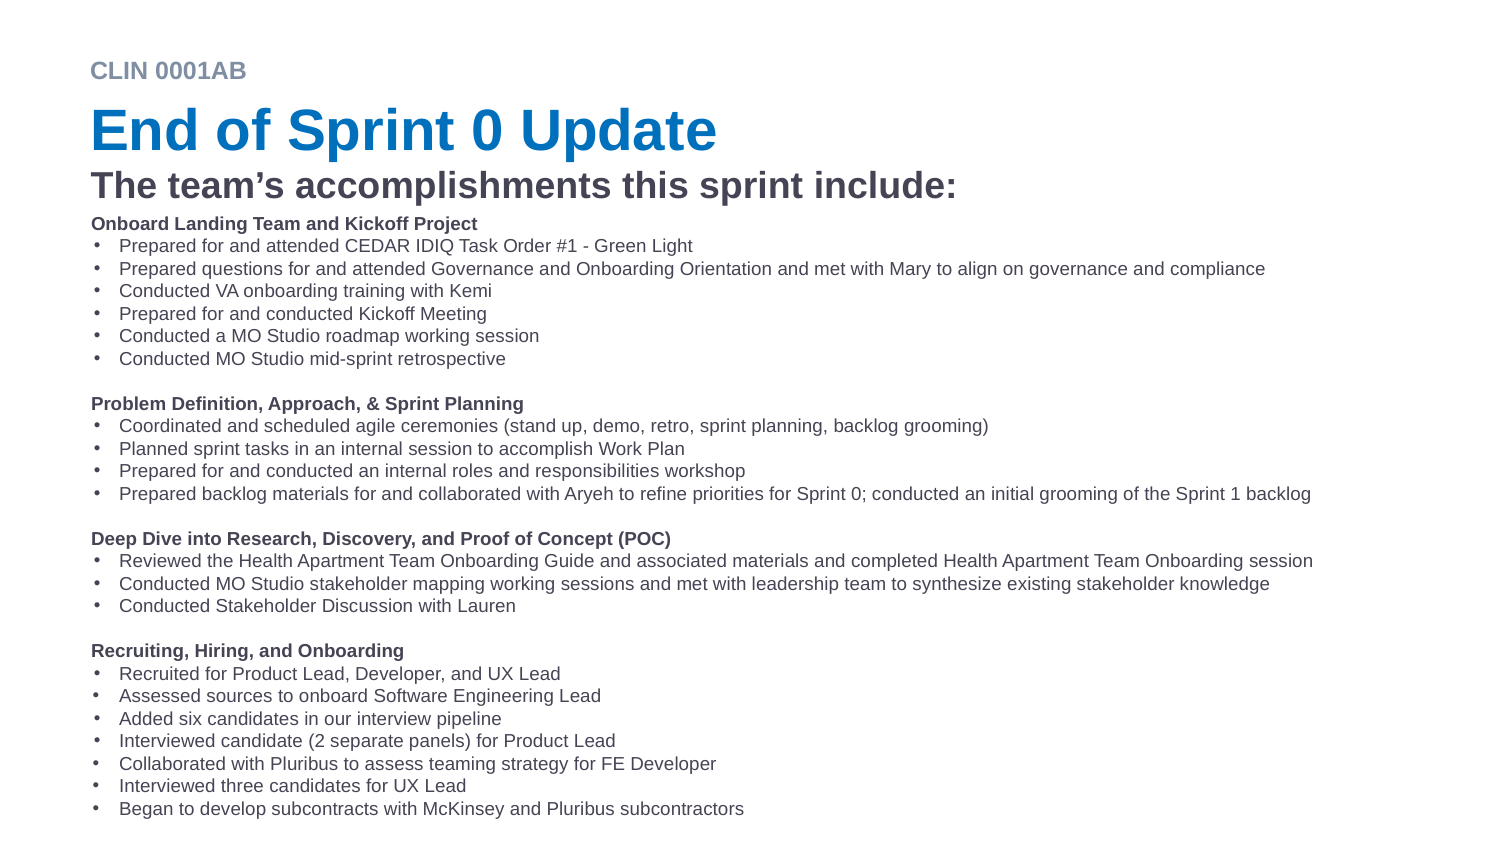

CLIN 0001AB

# End of Sprint 0 Update
The team’s accomplishments this sprint include:

Onboard Landing Team and Kickoff Project
Prepared for and attended CEDAR IDIQ Task Order #1 - Green Light
Prepared questions for and attended Governance and Onboarding Orientation and met with Mary to align on governance and compliance
Conducted VA onboarding training with Kemi
Prepared for and conducted Kickoff Meeting
Conducted a MO Studio roadmap working session
Conducted MO Studio mid-sprint retrospective

Problem Definition, Approach, & Sprint Planning
Coordinated and scheduled agile ceremonies (stand up, demo, retro, sprint planning, backlog grooming)
Planned sprint tasks in an internal session to accomplish Work Plan
Prepared for and conducted an internal roles and responsibilities workshop
Prepared backlog materials for and collaborated with Aryeh to refine priorities for Sprint 0; conducted an initial grooming of the Sprint 1 backlog

Deep Dive into Research, Discovery, and Proof of Concept (POC)
Reviewed the Health Apartment Team Onboarding Guide and associated materials and completed Health Apartment Team Onboarding session
Conducted MO Studio stakeholder mapping working sessions and met with leadership team to synthesize existing stakeholder knowledge
Conducted Stakeholder Discussion with Lauren

Recruiting, Hiring, and Onboarding
Recruited for Product Lead, Developer, and UX Lead
Assessed sources to onboard Software Engineering Lead
Added six candidates in our interview pipeline
Interviewed candidate (2 separate panels) for Product Lead
Collaborated with Pluribus to assess teaming strategy for FE Developer
Interviewed three candidates for UX Lead
Began to develop subcontracts with McKinsey and Pluribus subcontractors